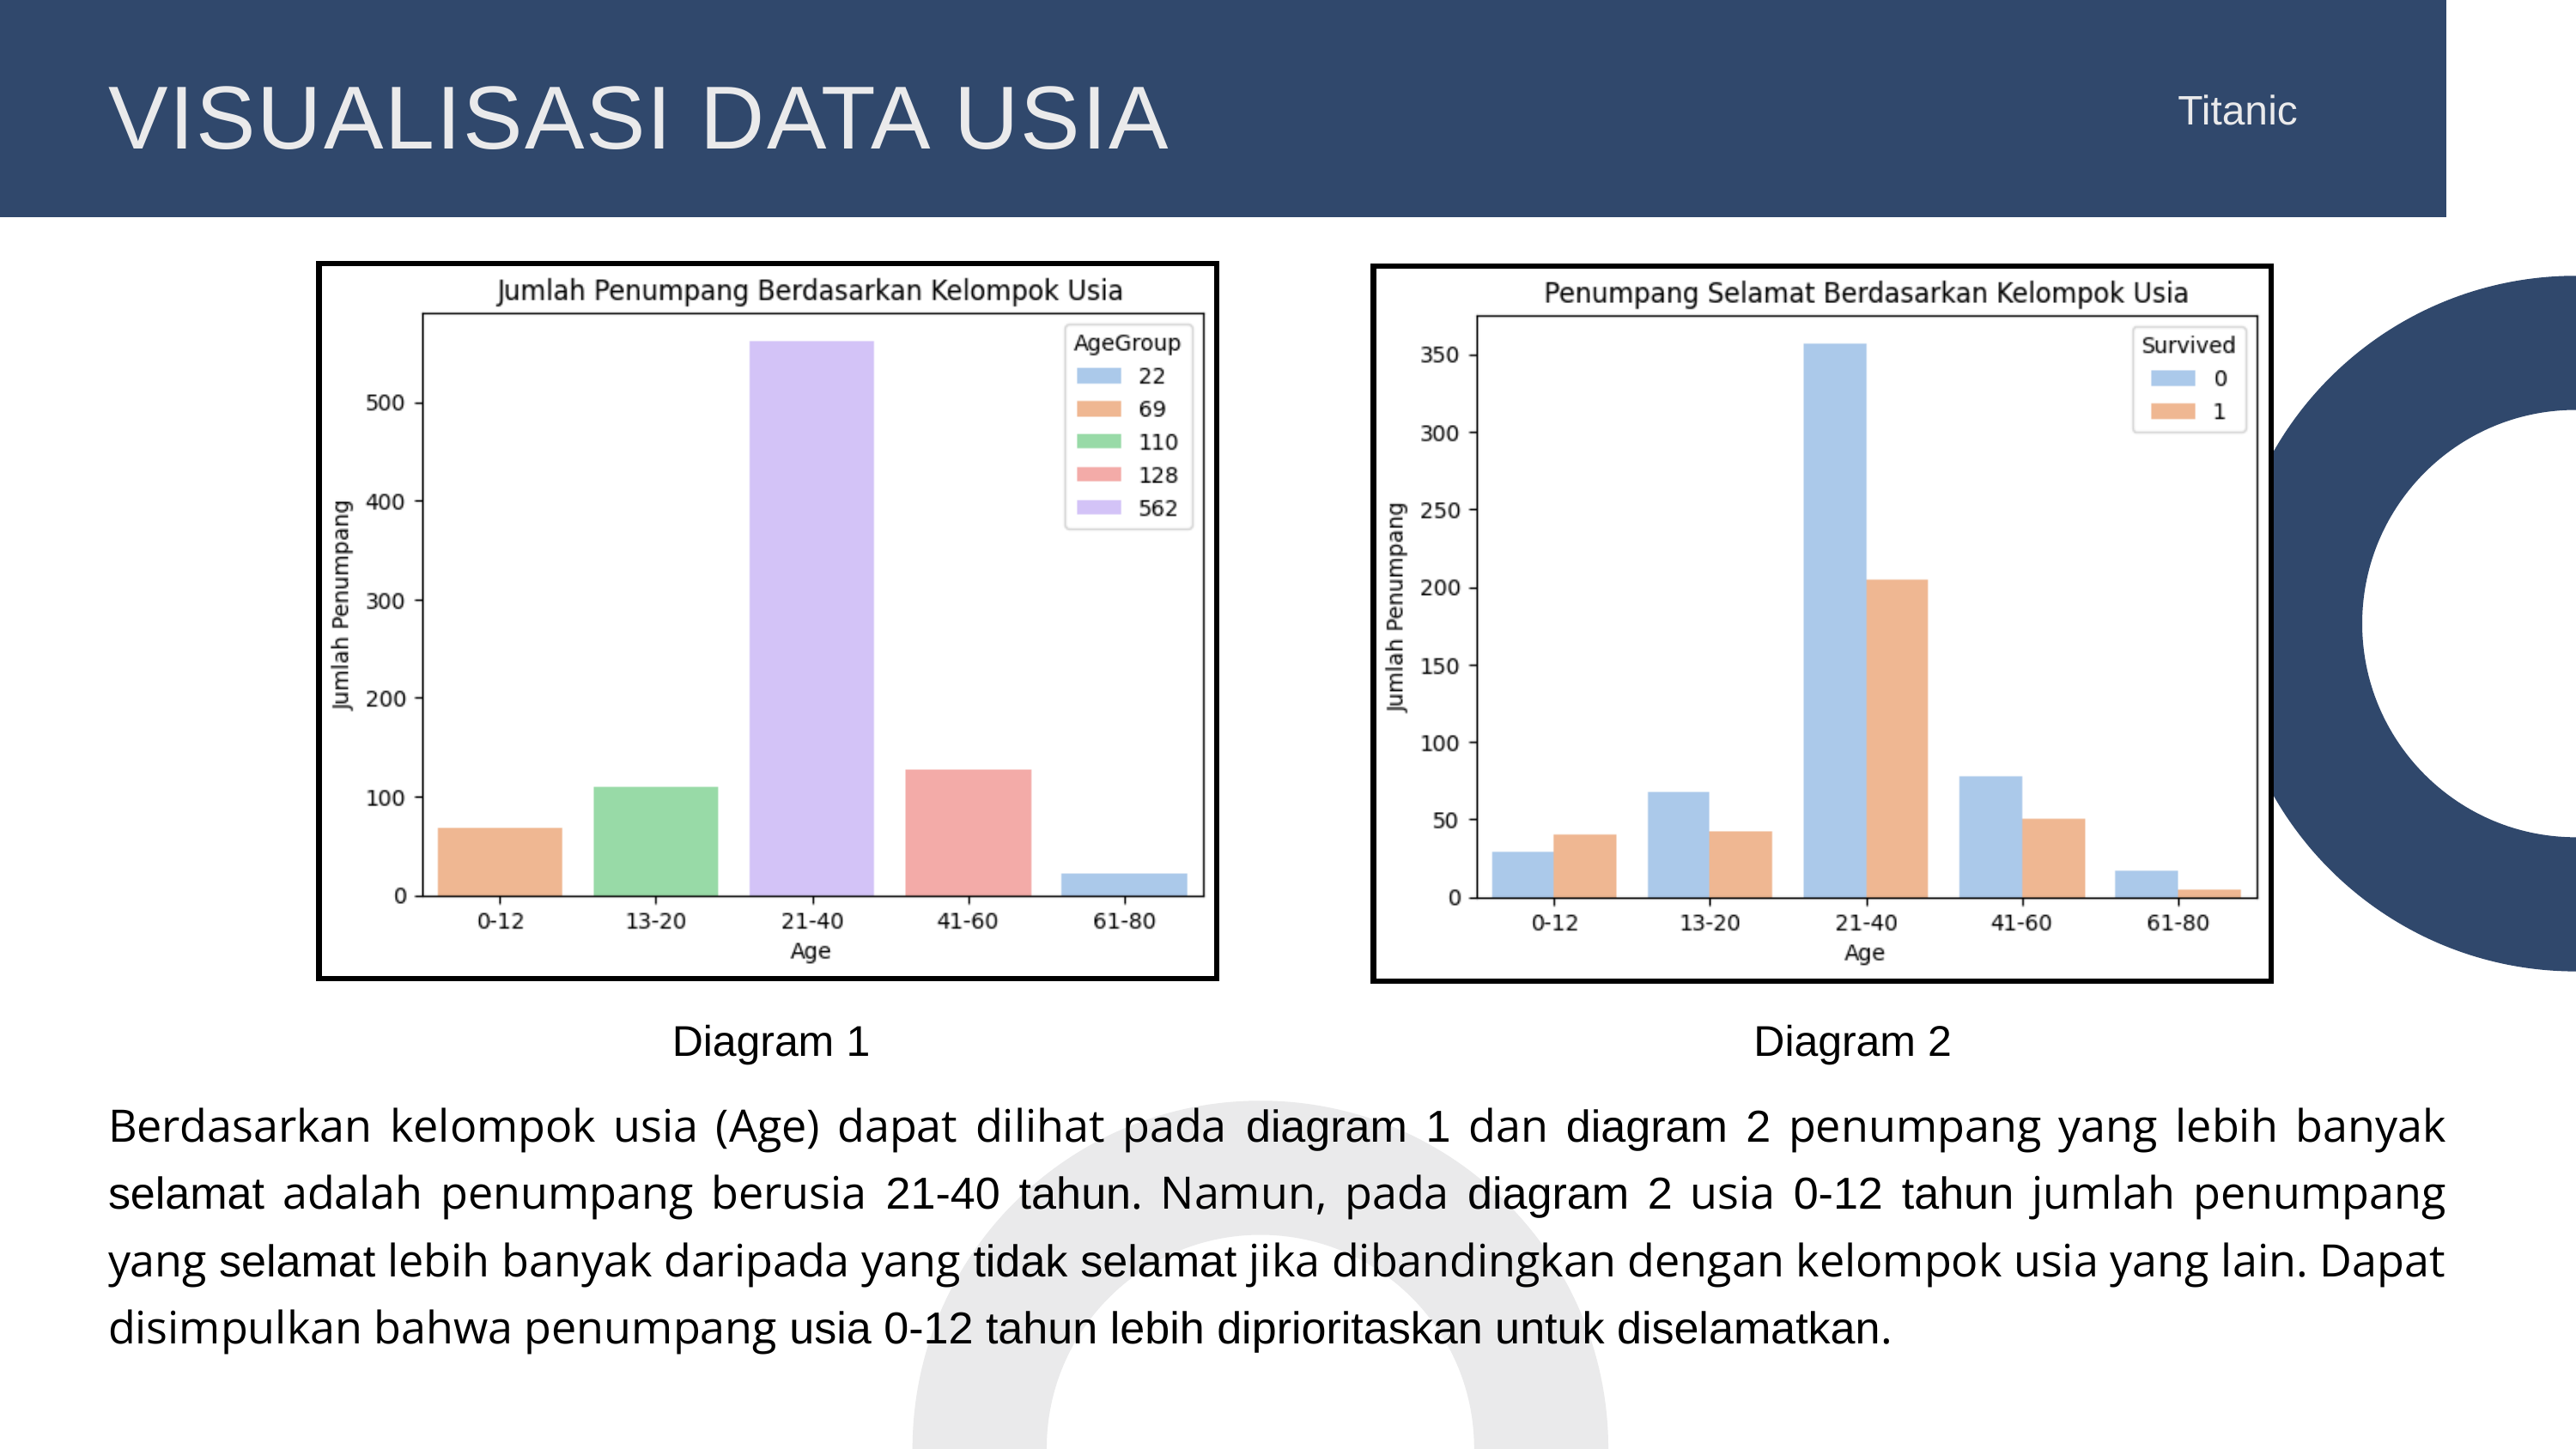

VISUALISASI DATA USIA
Titanic

Diagram 1
Diagram 2
Berdasarkan kelompok usia (Age) dapat dilihat pada diagram 1 dan diagram 2 penumpang yang lebih banyak selamat adalah penumpang berusia 21-40 tahun. Namun, pada diagram 2 usia 0-12 tahun jumlah penumpang yang selamat lebih banyak daripada yang tidak selamat jika dibandingkan dengan kelompok usia yang lain. Dapat disimpulkan bahwa penumpang usia 0-12 tahun lebih diprioritaskan untuk diselamatkan.